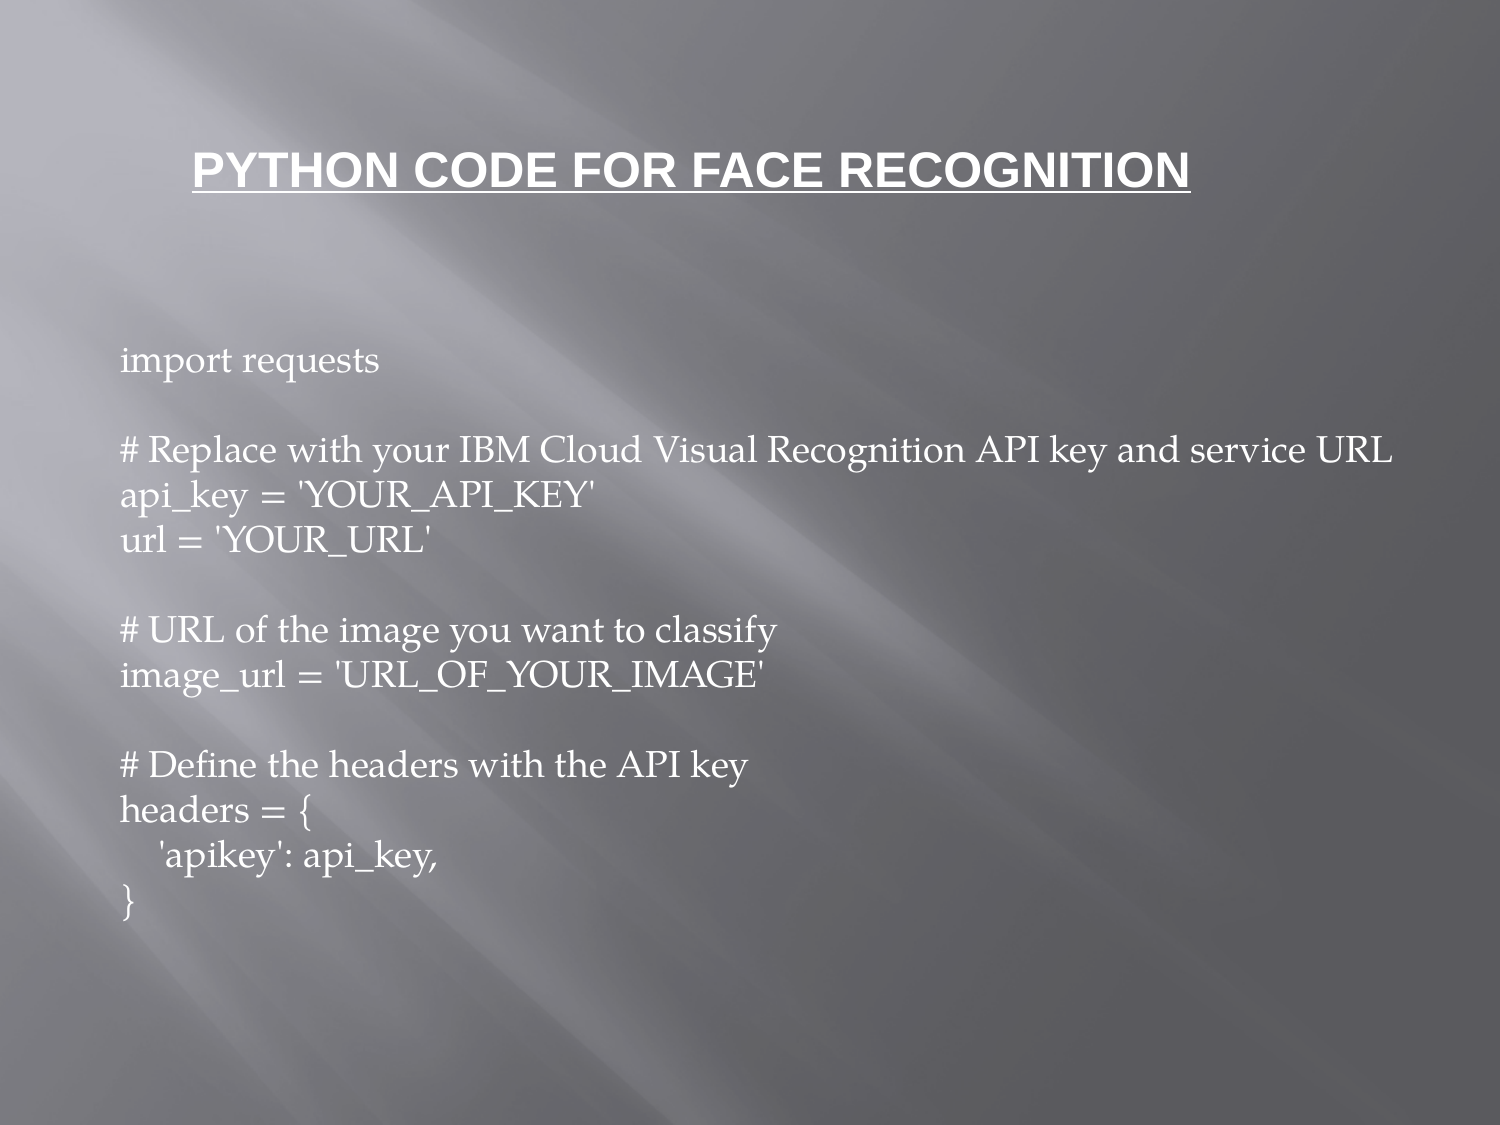

PYTHON CODE FOR FACE RECOGNITION
import requests

# Replace with your IBM Cloud Visual Recognition API key and service URL
api_key = 'YOUR_API_KEY'
url = 'YOUR_URL'

# URL of the image you want to classify
image_url = 'URL_OF_YOUR_IMAGE'

# Define the headers with the API key
headers = {
    'apikey': api_key,
}